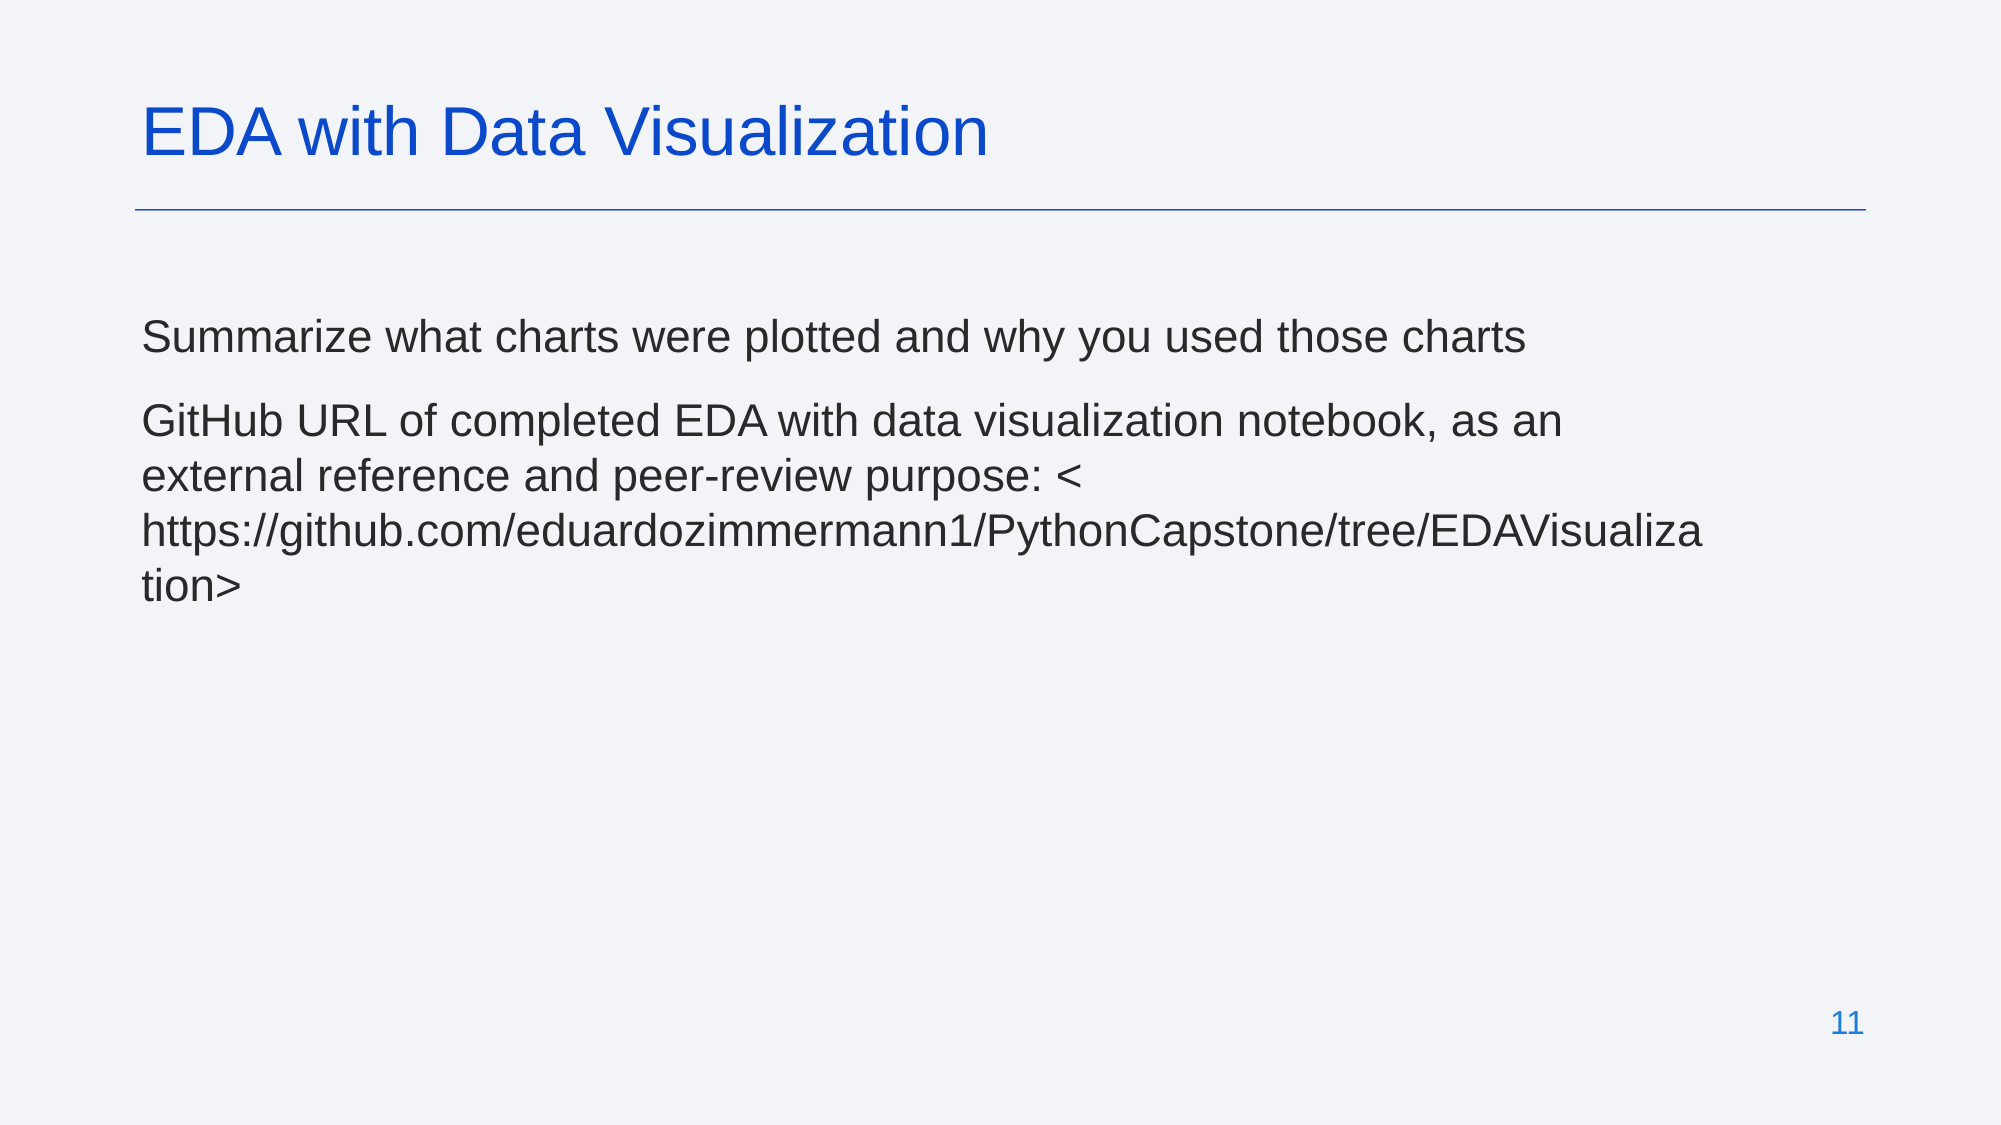

EDA with Data Visualization
Summarize what charts were plotted and why you used those charts
GitHub URL of completed EDA with data visualization notebook, as an external reference and peer-review purpose: < https://github.com/eduardozimmermann1/PythonCapstone/tree/EDAVisualization>

11